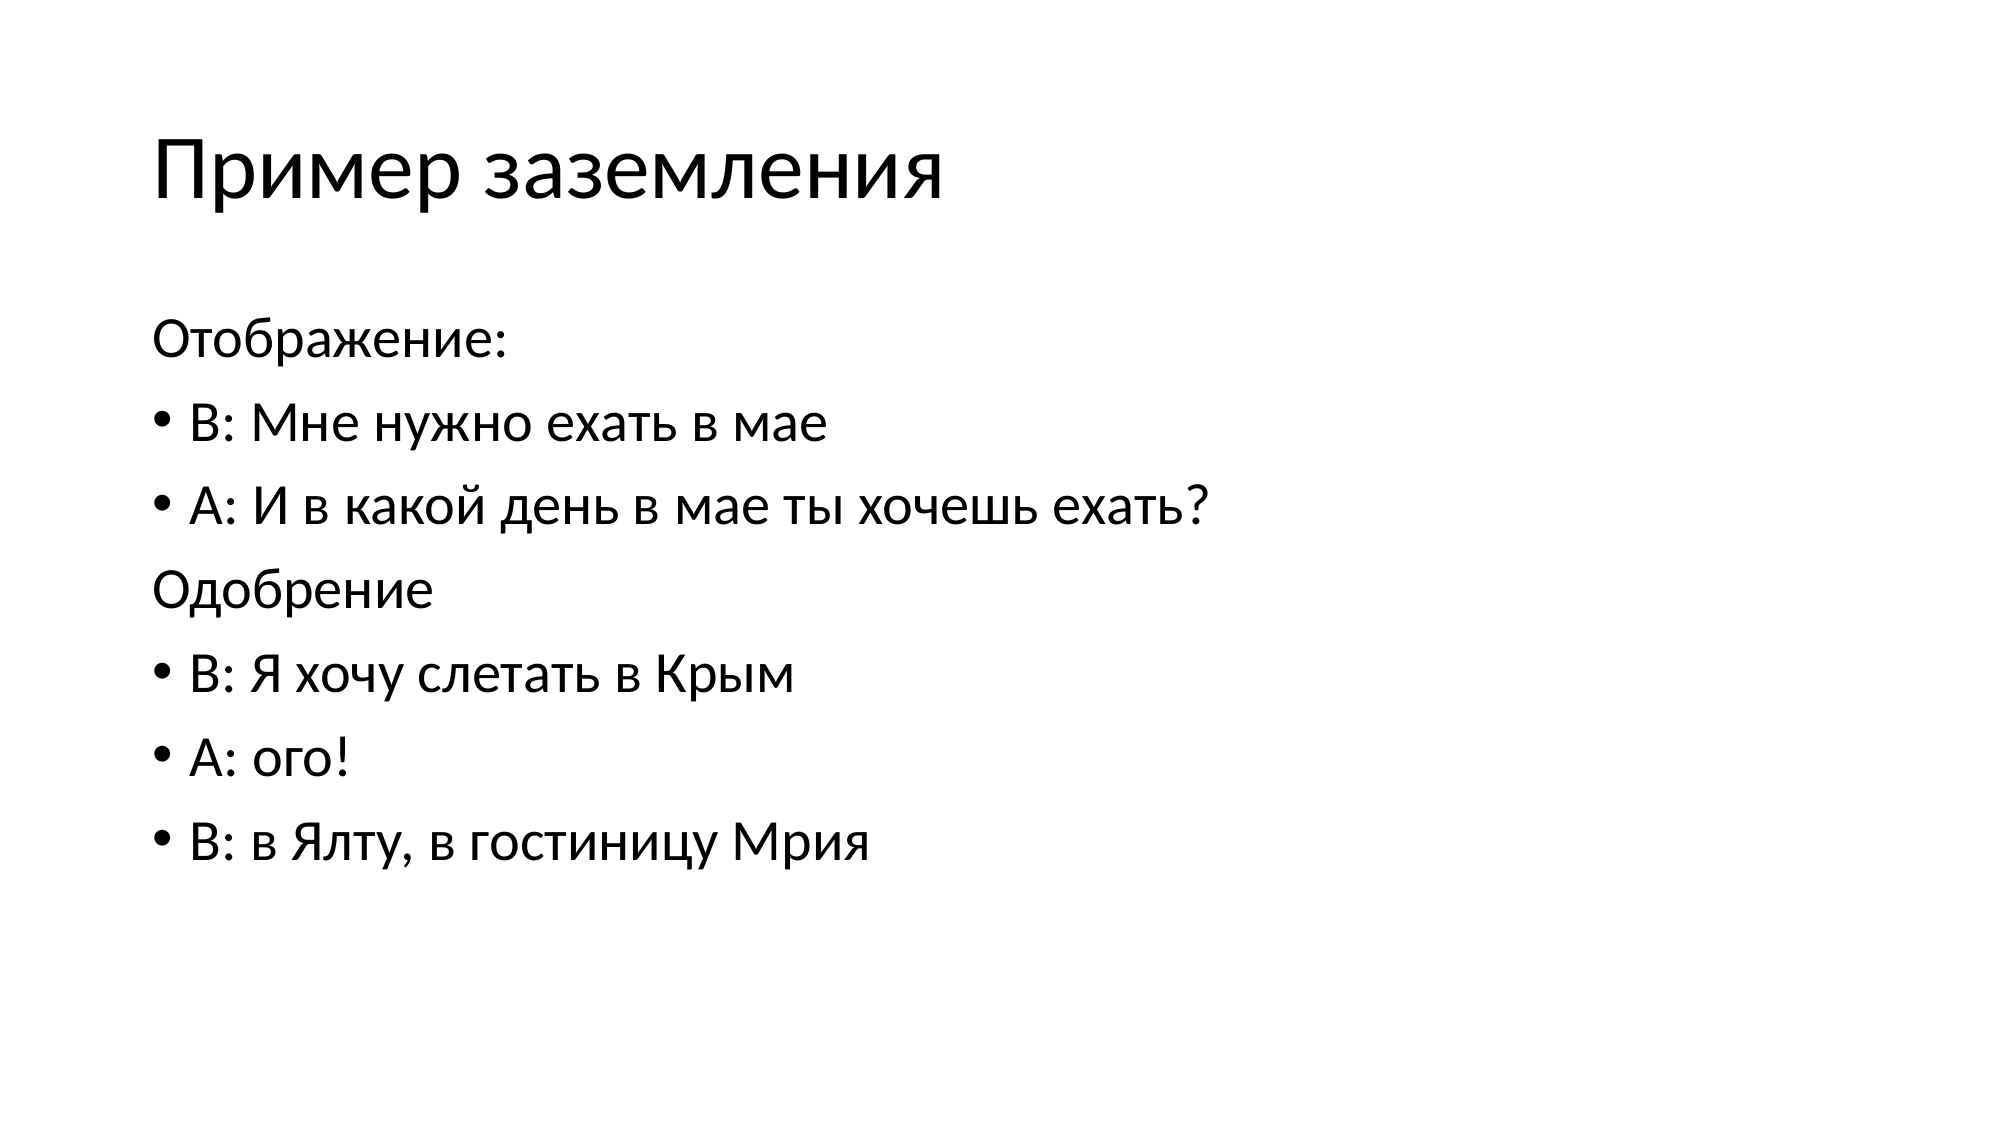

# Пример заземления
Отображение:
B: Мне нужно ехать в мае
A: И в какой день в мае ты хочешь ехать?
Одобрение
B: Я хочу слетать в Крым
A: ого!
B: в Ялту, в гостиницу Мрия